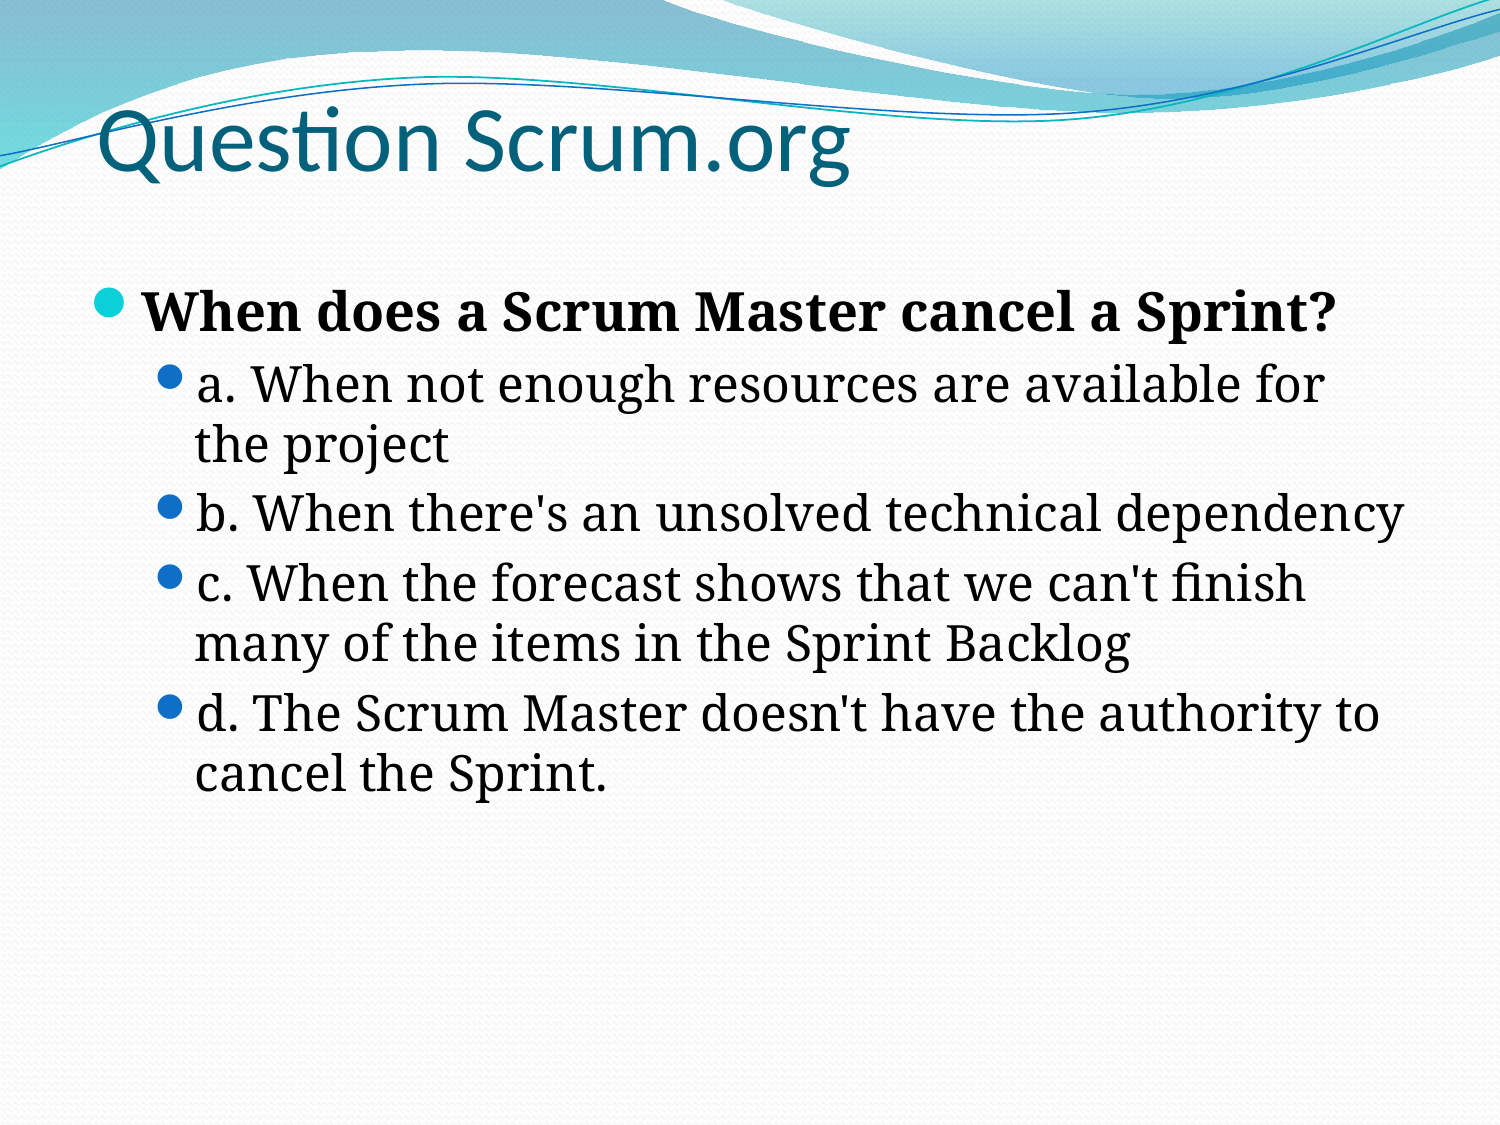

Question Scrum.org
When does a Scrum Master cancel a Sprint?
a. When not enough resources are available for the project
b. When there's an unsolved technical dependency
c. When the forecast shows that we can't finish many of the items in the Sprint Backlog
d. The Scrum Master doesn't have the authority to cancel the Sprint.